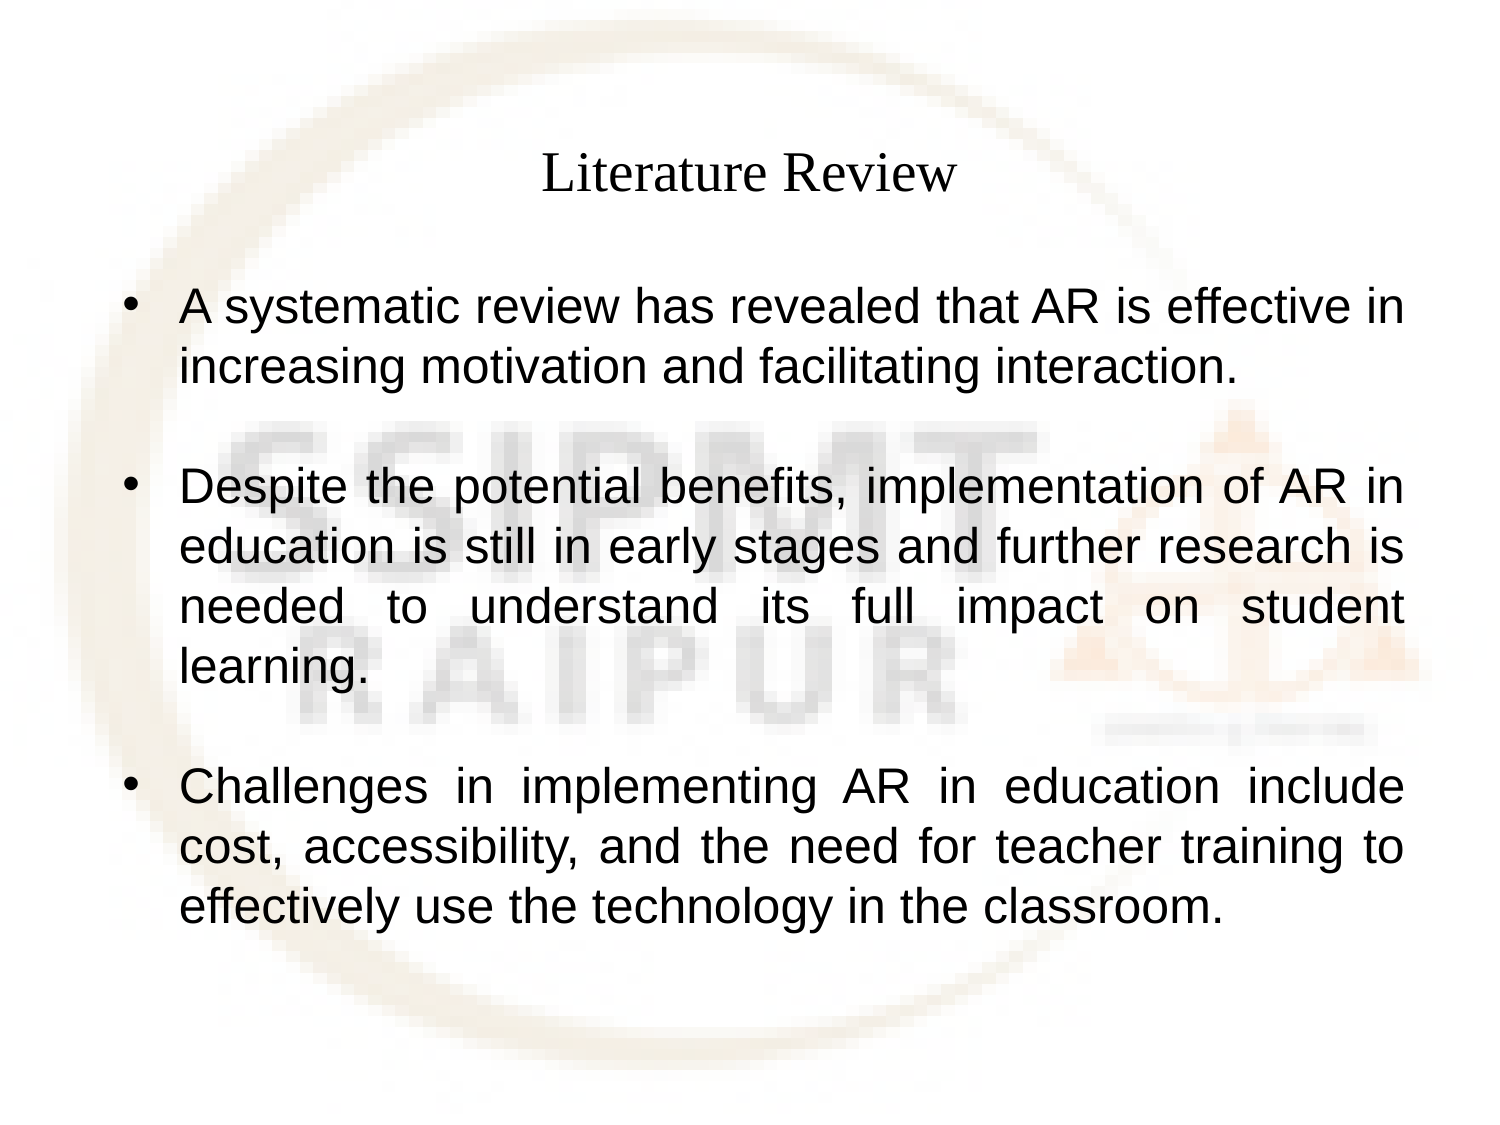

# Literature Review
A systematic review has revealed that AR is effective in increasing motivation and facilitating interaction.

Despite the potential benefits, implementation of AR in education is still in early stages and further research is needed to understand its full impact on student learning.

Challenges in implementing AR in education include cost, accessibility, and the need for teacher training to effectively use the technology in the classroom.